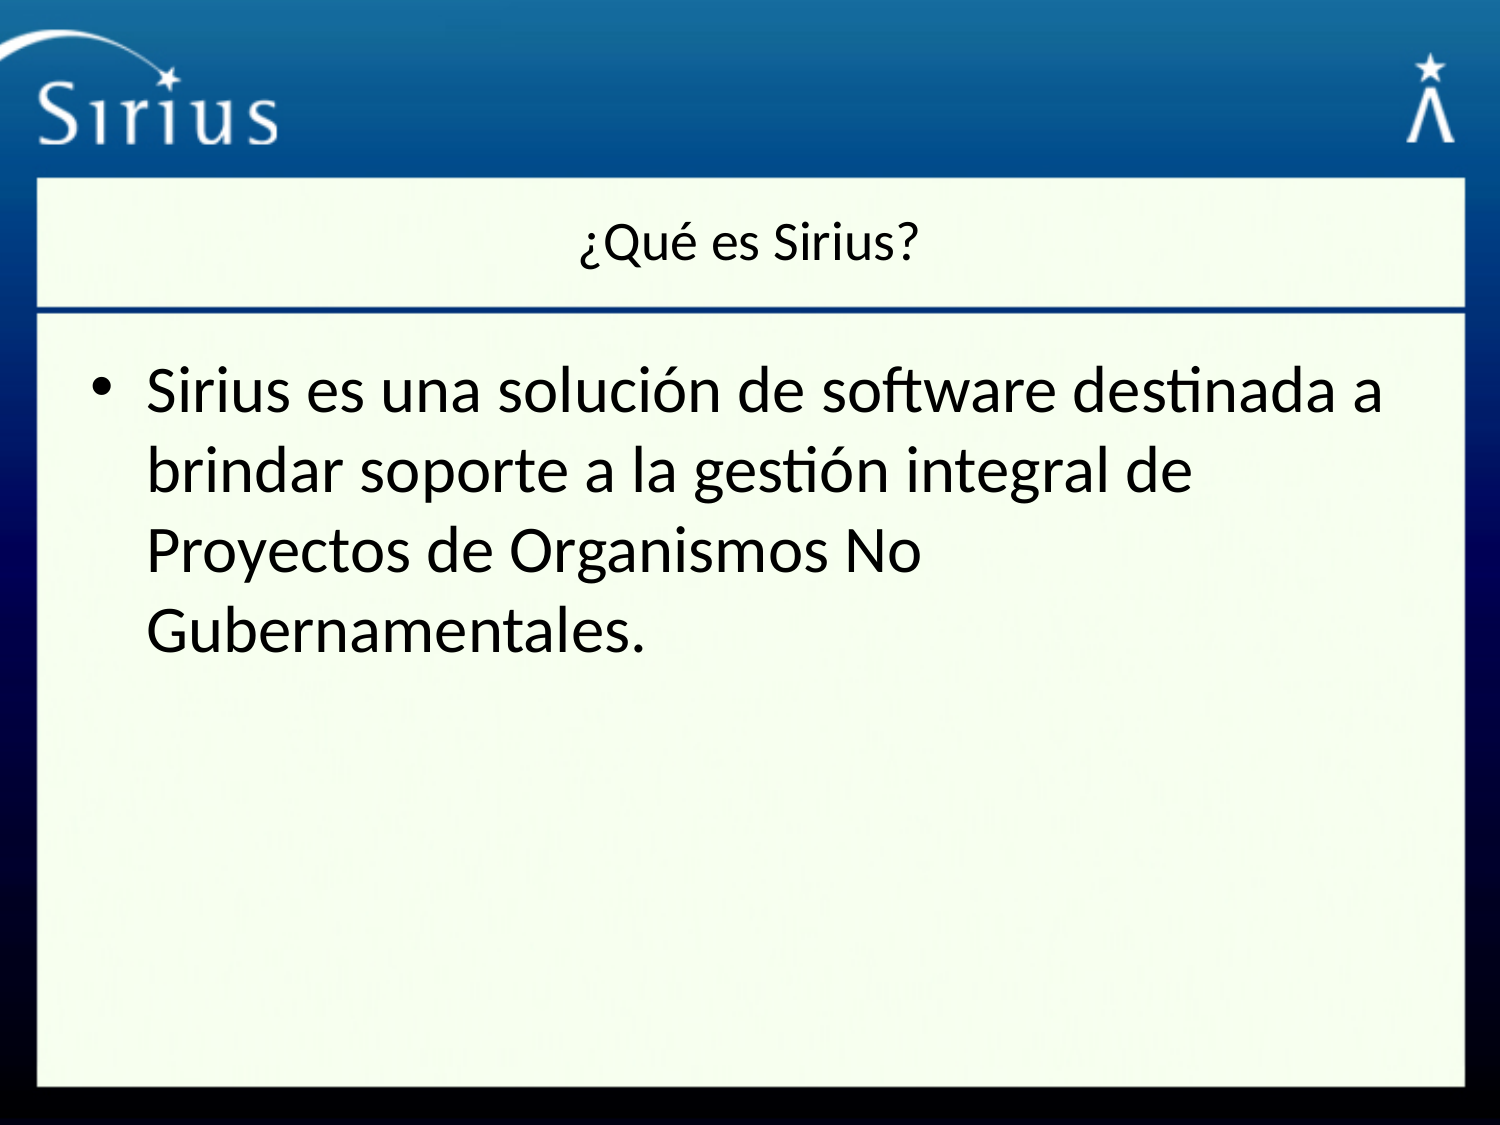

# ¿Qué es Sirius?
Sirius es una solución de software destinada a brindar soporte a la gestión integral de Proyectos de Organismos No Gubernamentales.